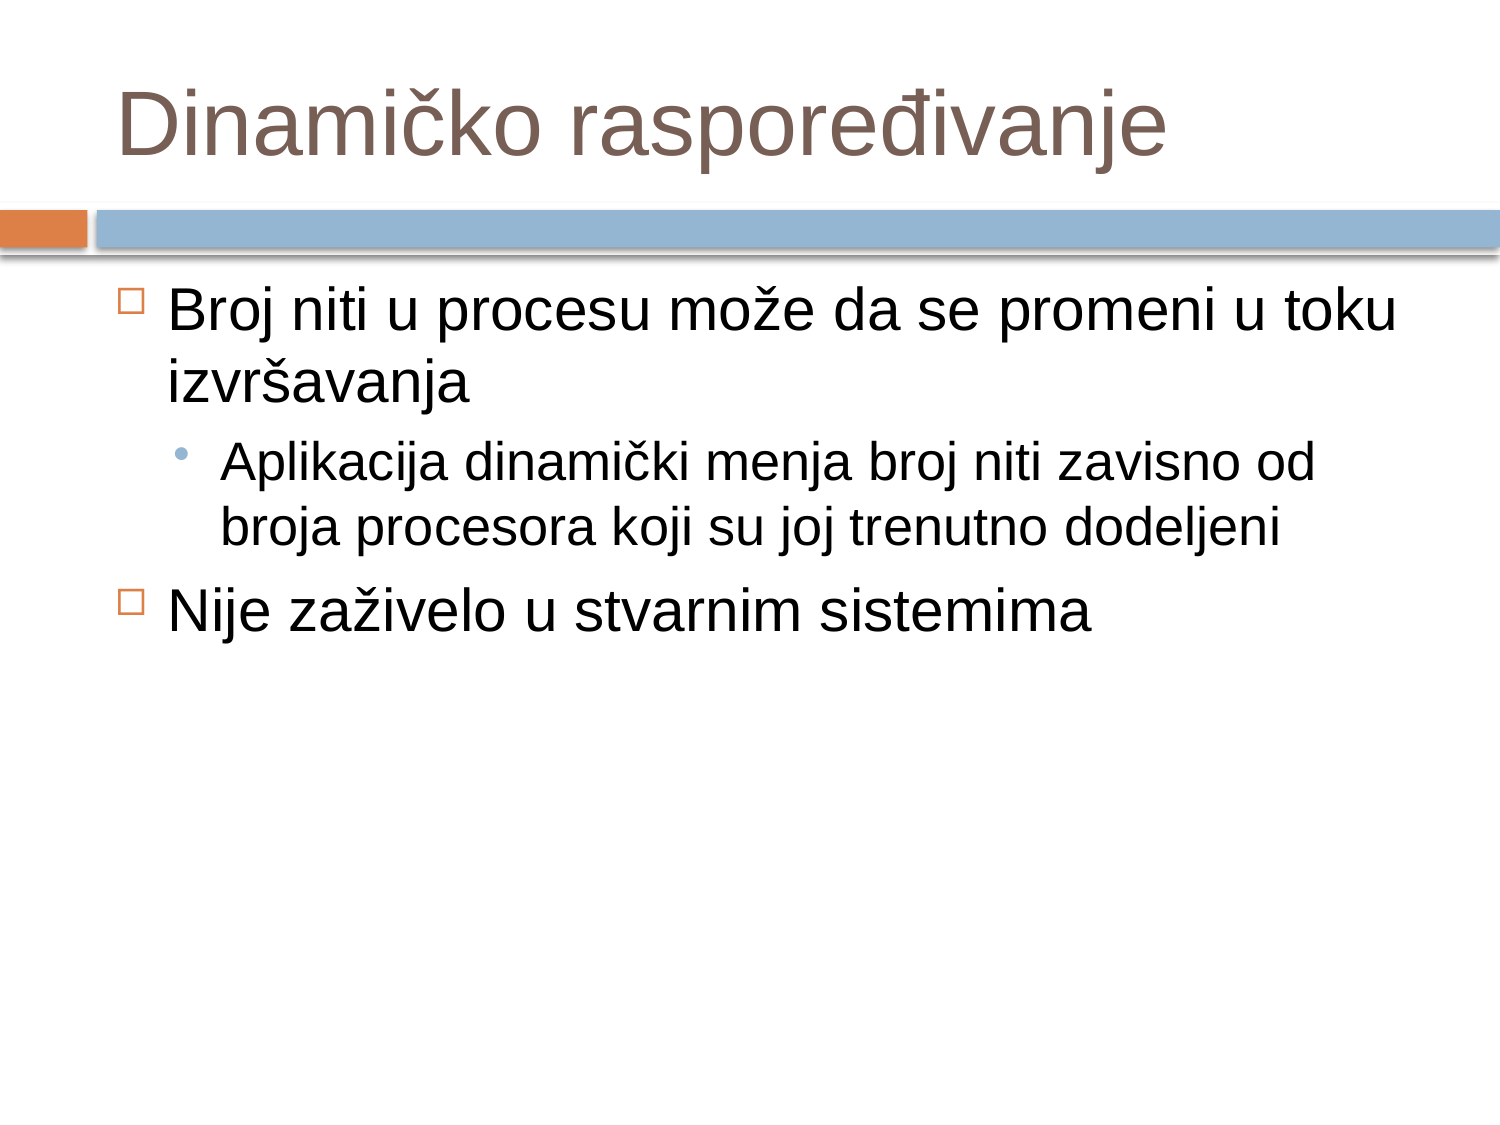

# Dinamičko raspoređivanje
Broj niti u procesu može da se promeni u toku izvršavanja
Aplikacija dinamički menja broj niti zavisno od broja procesora koji su joj trenutno dodeljeni
Nije zaživelo u stvarnim sistemima